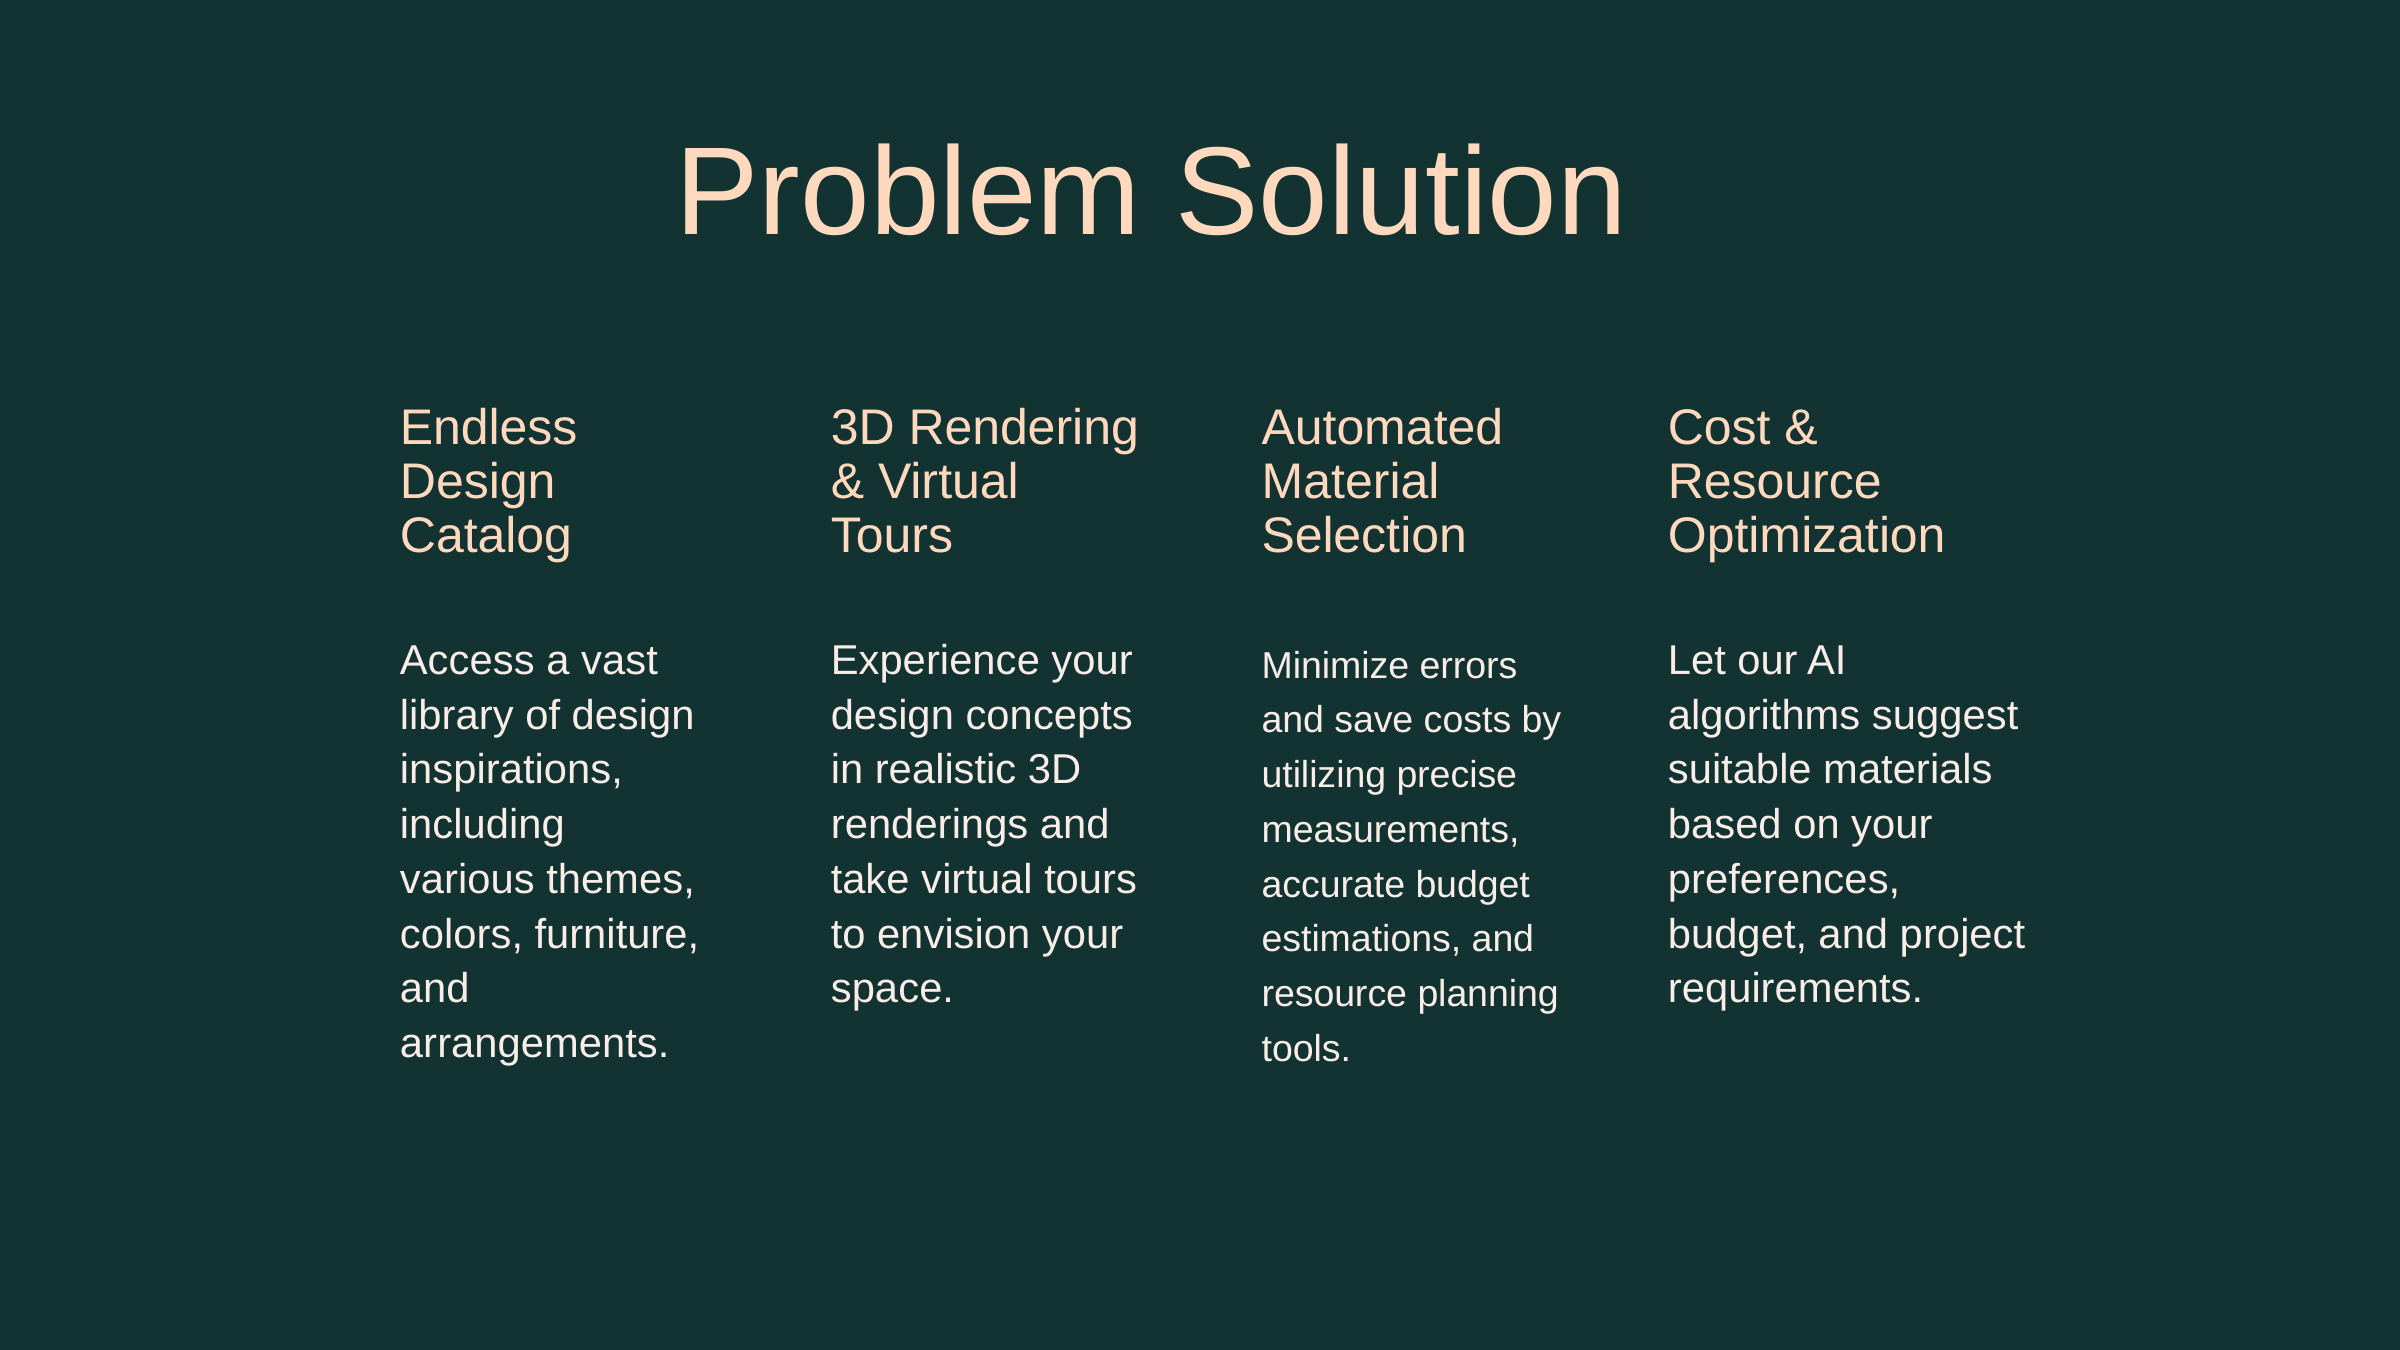

Problem Solution
Cost & Resource Optimization
3D Rendering & Virtual Tours
Endless Design Catalog
Automated Material Selection
Access a vast library of design inspirations, including various themes, colors, furniture, and arrangements.
Experience your design concepts in realistic 3D renderings and take virtual tours to envision your space.
Let our AI algorithms suggest suitable materials based on your preferences, budget, and project requirements.
Minimize errors and save costs by utilizing precise measurements, accurate budget estimations, and resource planning tools.